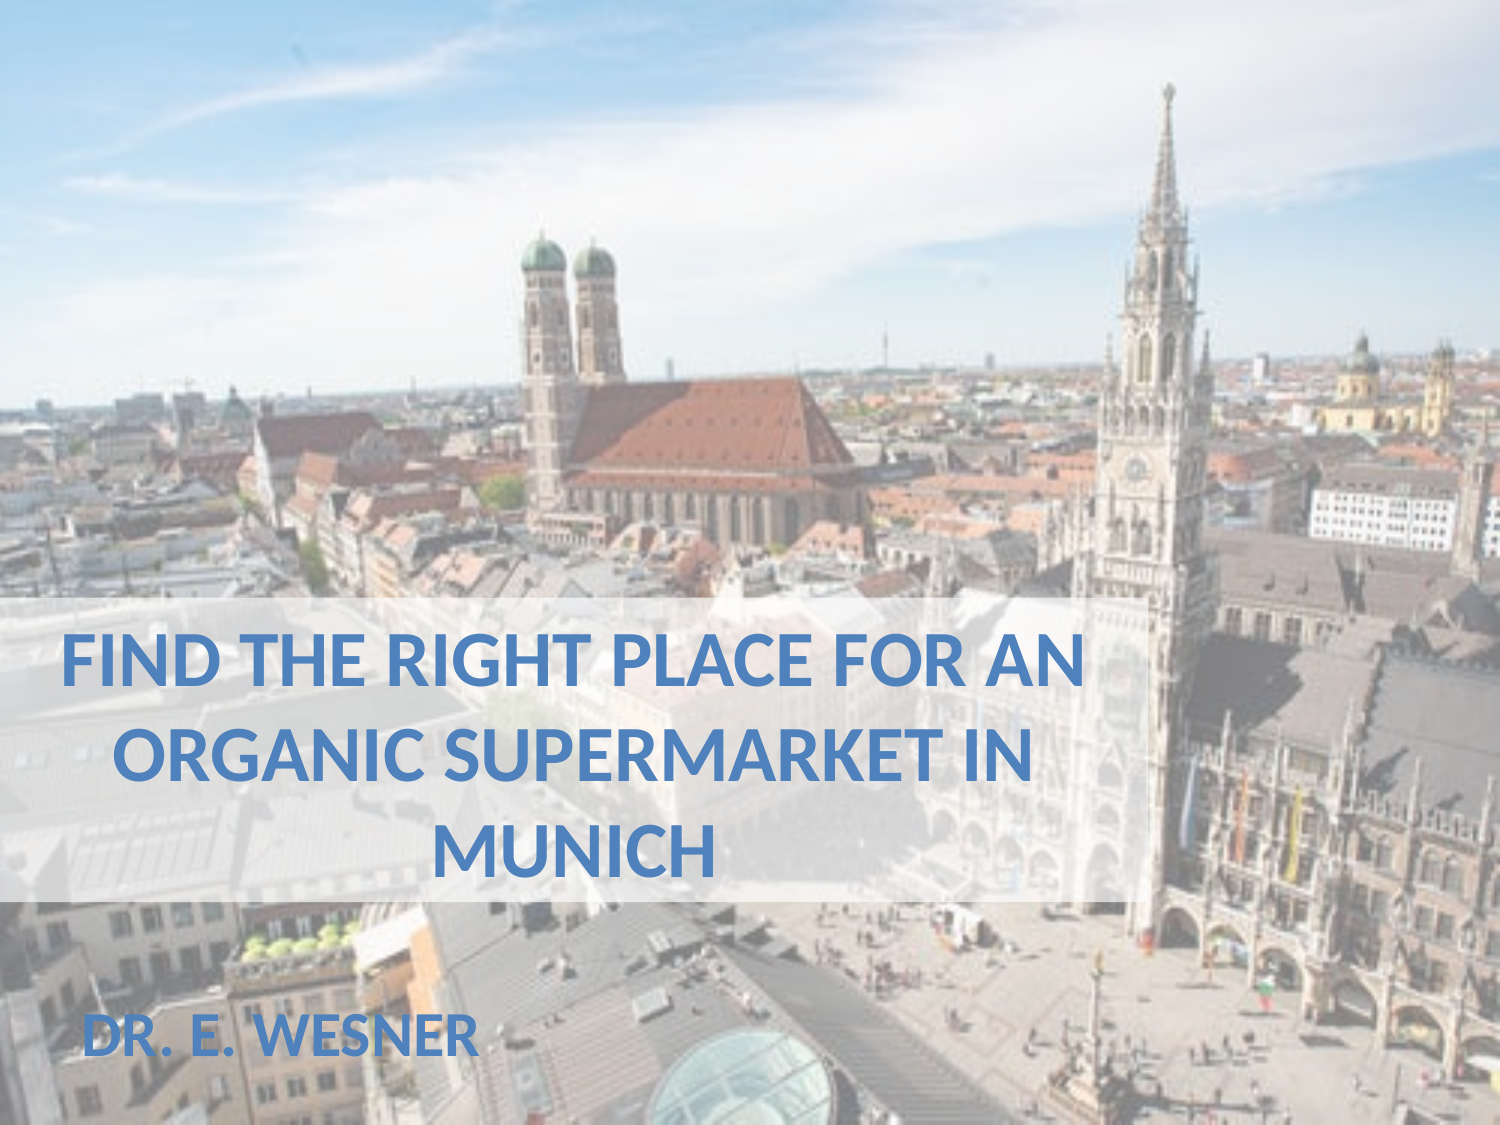

# Find the right Place for an organic supermarket in Munich
DR. E. WESNER